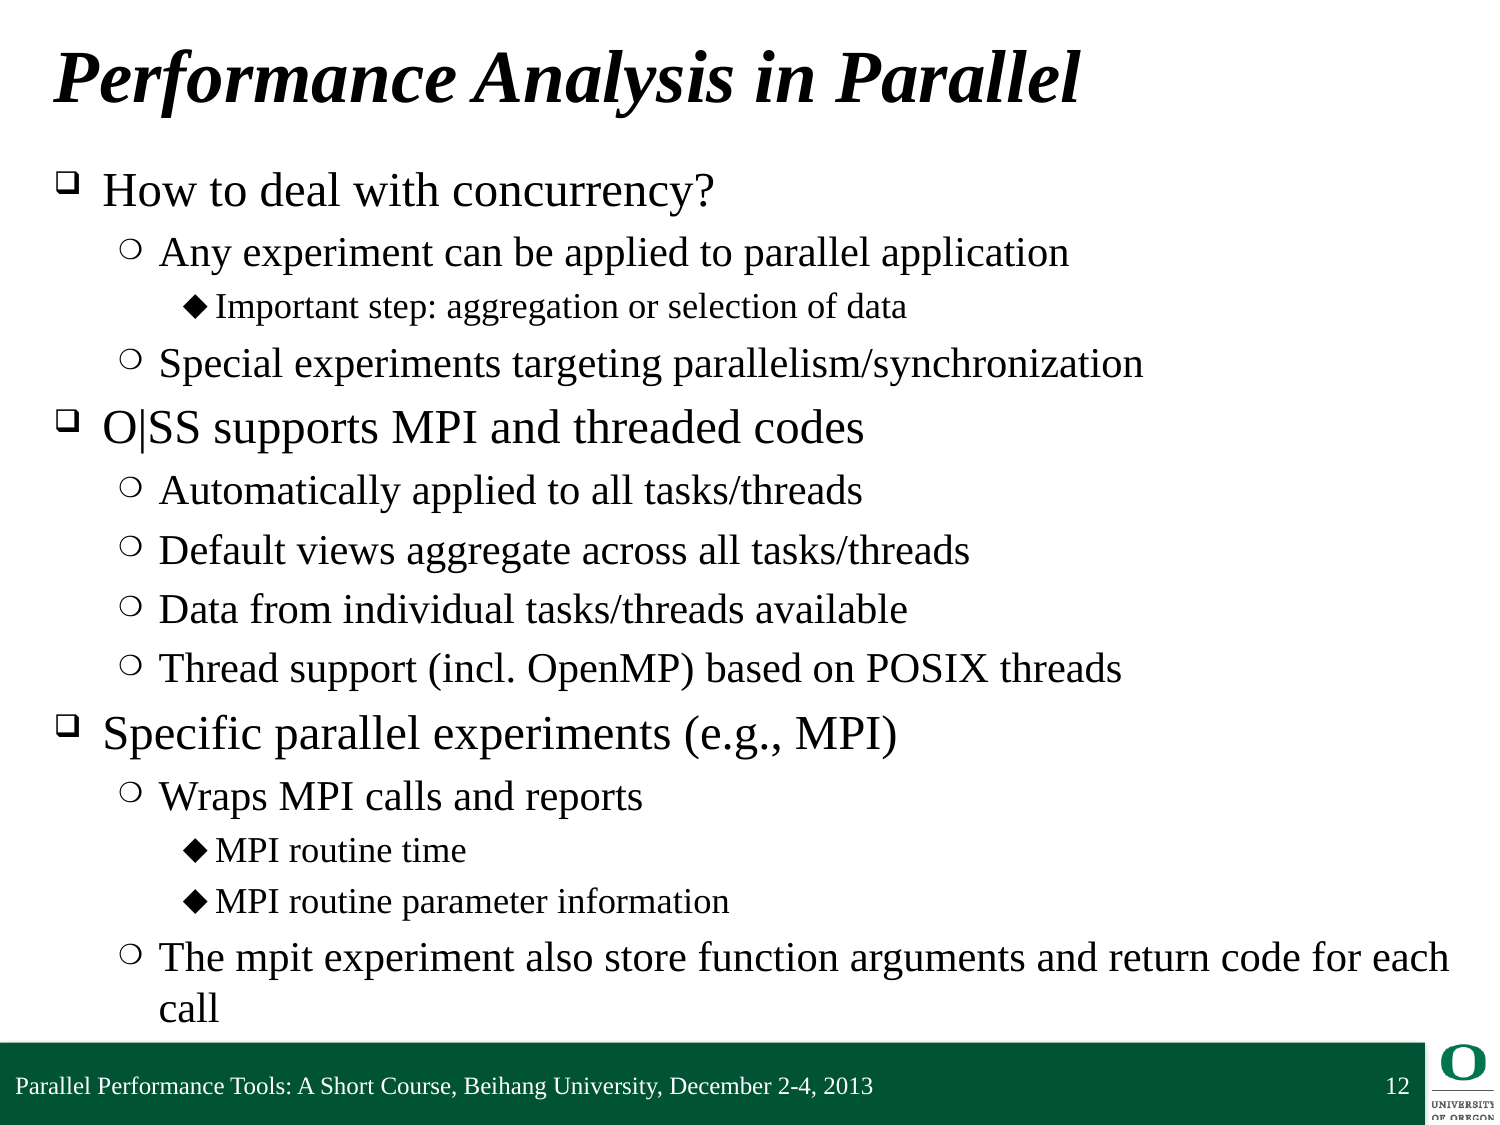

# Performance Analysis in Parallel
How to deal with concurrency?
Any experiment can be applied to parallel application
Important step: aggregation or selection of data
Special experiments targeting parallelism/synchronization
O|SS supports MPI and threaded codes
Automatically applied to all tasks/threads
Default views aggregate across all tasks/threads
Data from individual tasks/threads available
Thread support (incl. OpenMP) based on POSIX threads
Specific parallel experiments (e.g., MPI)
Wraps MPI calls and reports
MPI routine time
MPI routine parameter information
The mpit experiment also store function arguments and return code for each call
Parallel Performance Tools: A Short Course, Beihang University, December 2-4, 2013
12